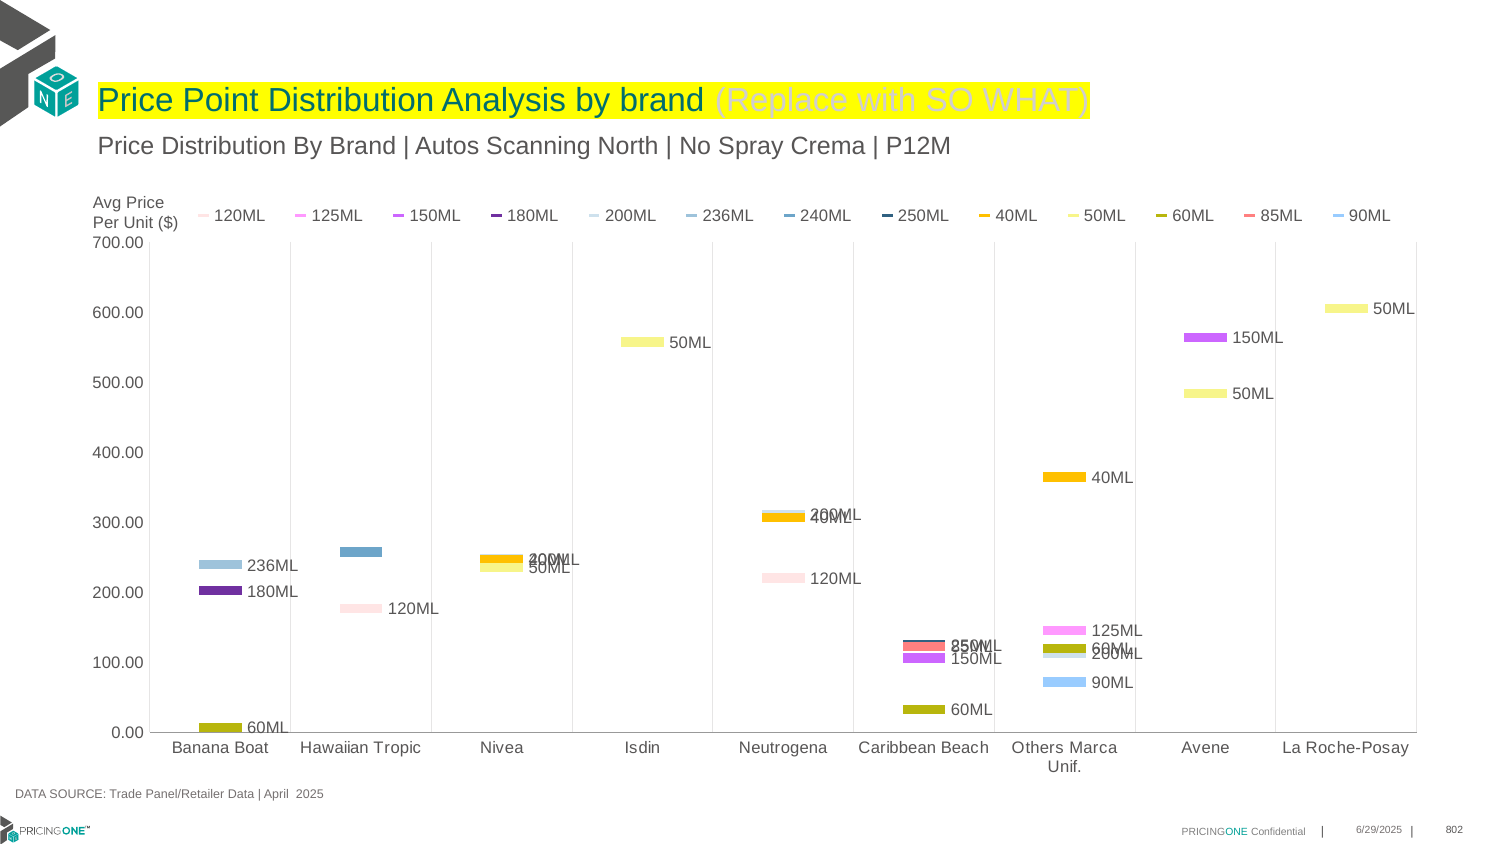

# Price Point Distribution Analysis by brand (Replace with SO WHAT)
Price Distribution By Brand | Autos Scanning North | No Spray Crema | P12M

### Chart

| Category | 120ML | 125ML | 150ML | 180ML | 200ML | 236ML | 240ML | 250ML | 40ML | 50ML | 60ML | 85ML | 90ML |
|---|---|---|---|---|---|---|---|---|---|---|---|---|---|
| Banana Boat | None | None | None | 202.005 | None | 239.2563 | None | None | None | None | 7.1414 | None | None |
| Hawaiian Tropic | 176.9395 | None | None | None | None | None | 257.4656 | None | None | None | None | None | None |
| Nivea | None | None | None | None | 247.528 | None | None | None | 246.9731 | 234.9959 | None | None | None |
| Isdin | None | None | None | None | None | None | None | None | None | 557.1028 | None | None | None |
| Neutrogena | 220.2445 | None | None | None | 311.4334 | None | None | None | 306.8261 | None | None | None | None |
| Caribbean Beach | None | None | 106.2291 | None | None | None | None | 124.7941 | None | None | 32.7085 | 122.8428 | None |
| Others Marca Unif. | None | 145.3821 | None | None | 112.9687 | None | None | None | 364.3094 | None | 119.9172 | None | 71.904 |
| Avene | None | None | 563.9699 | None | None | None | None | None | None | 483.7775 | None | None | None |
| La Roche-Posay | None | None | None | None | None | None | None | None | None | 604.8152 | None | None | None |
Avg Price
Per Unit ($)
DATA SOURCE: Trade Panel/Retailer Data | April  2025
6/29/2025
802